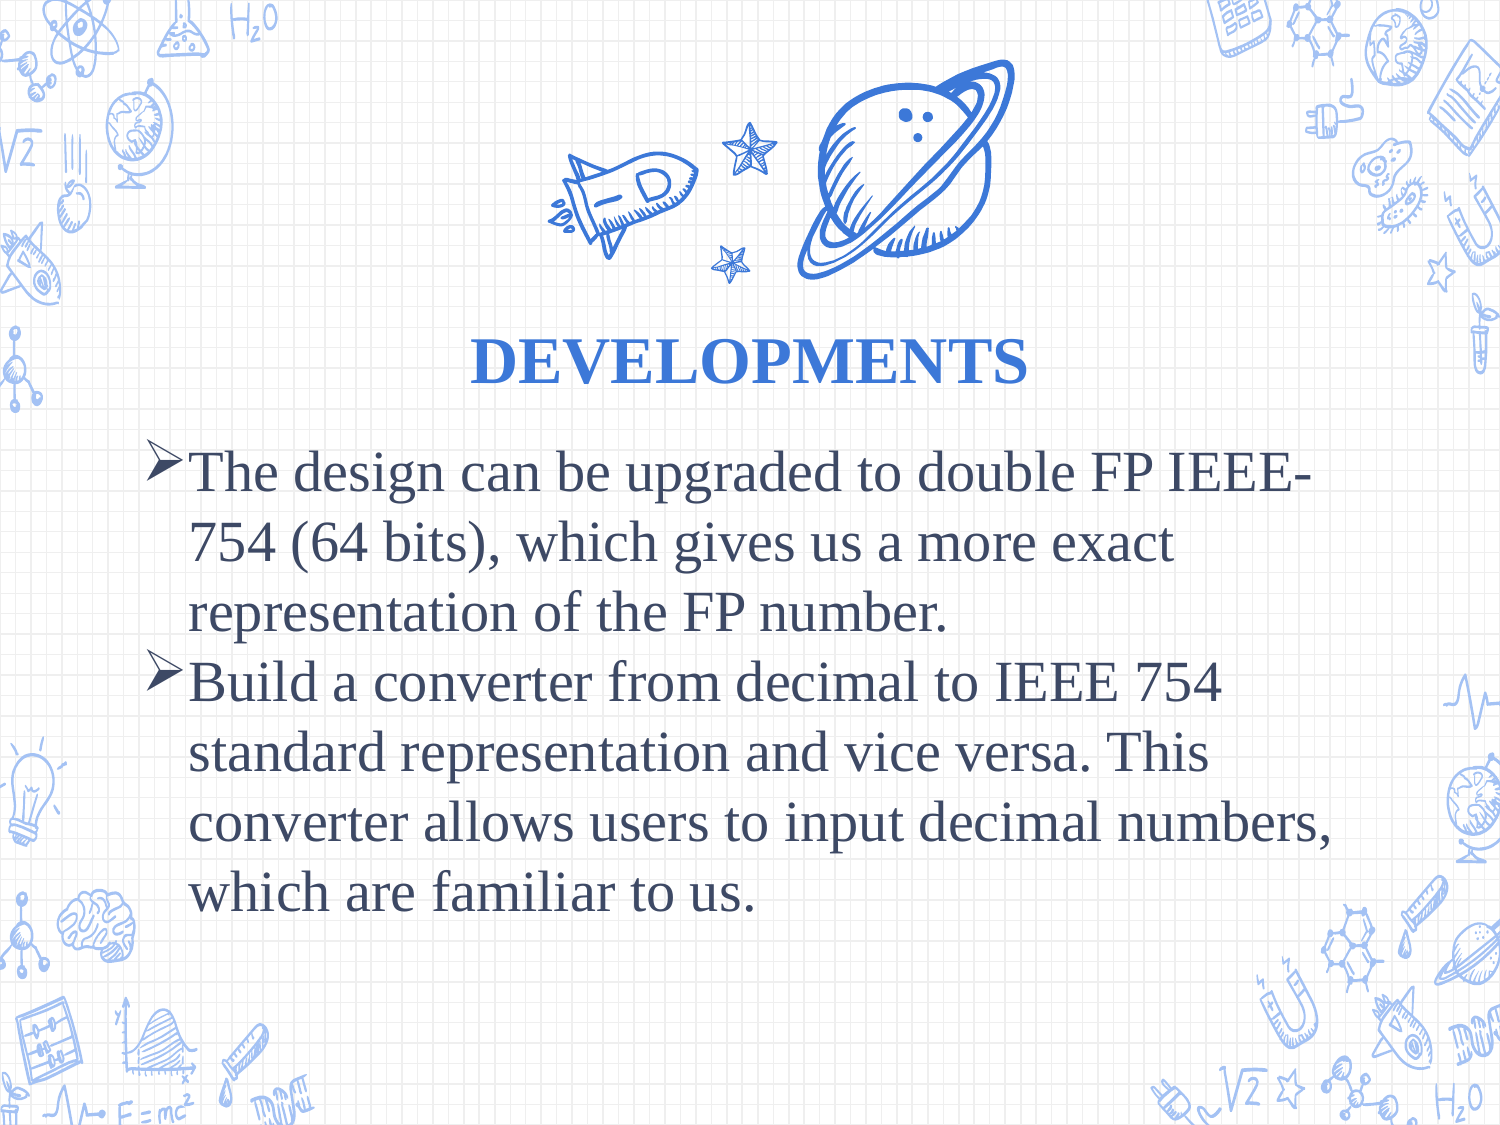

DEVELOPMENTS

The design can be upgraded to double FP IEEE-754 (64 bits), which gives us a more exact representation of the FP number.
Build a converter from decimal to IEEE 754 standard representation and vice versa. This converter allows users to input decimal numbers, which are familiar to us.